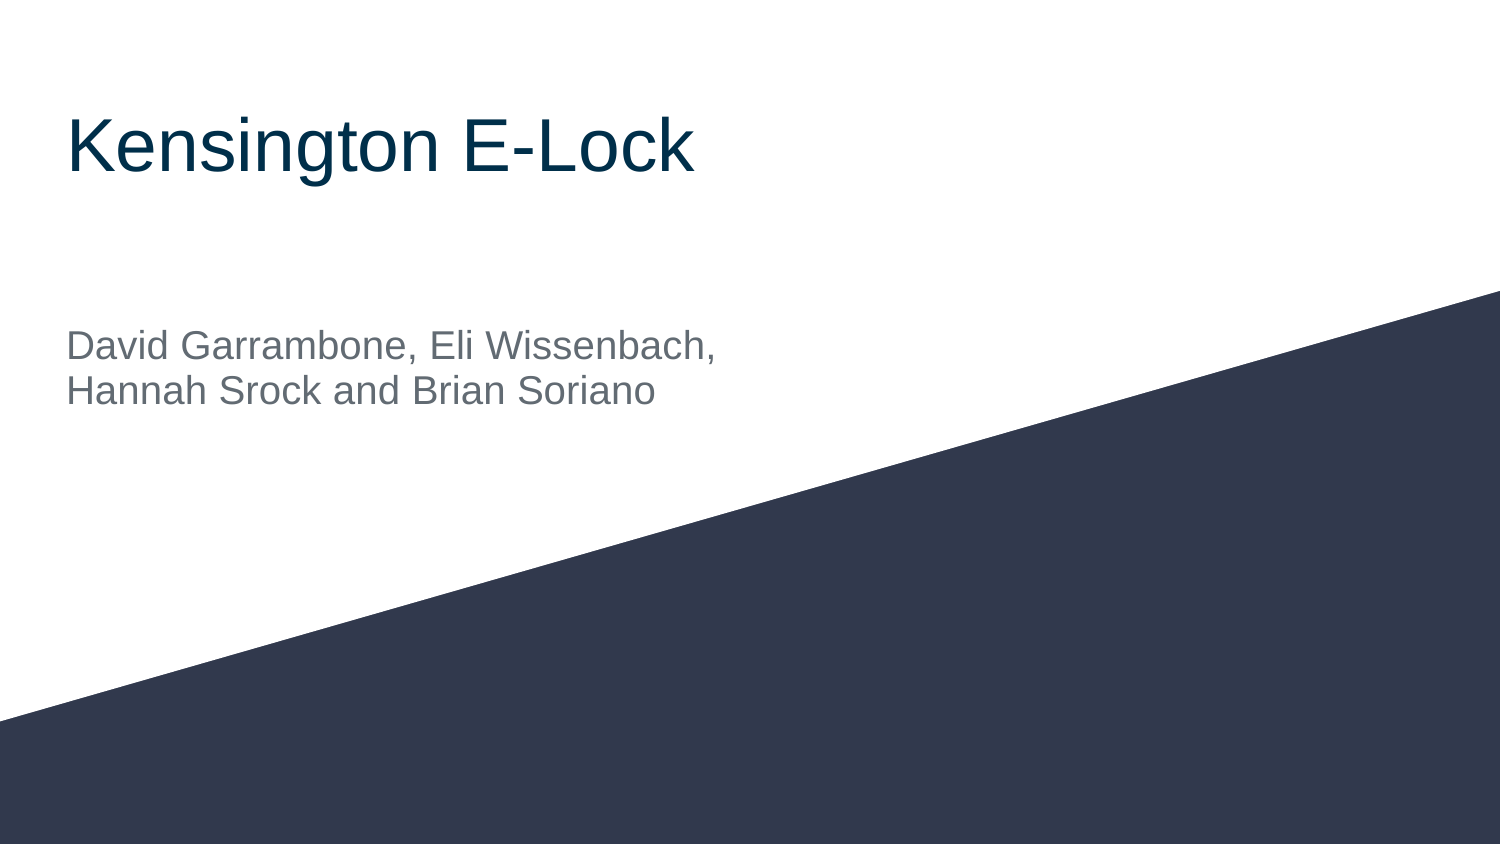

# Kensington E-Lock
David Garrambone, Eli Wissenbach, Hannah Srock and Brian Soriano